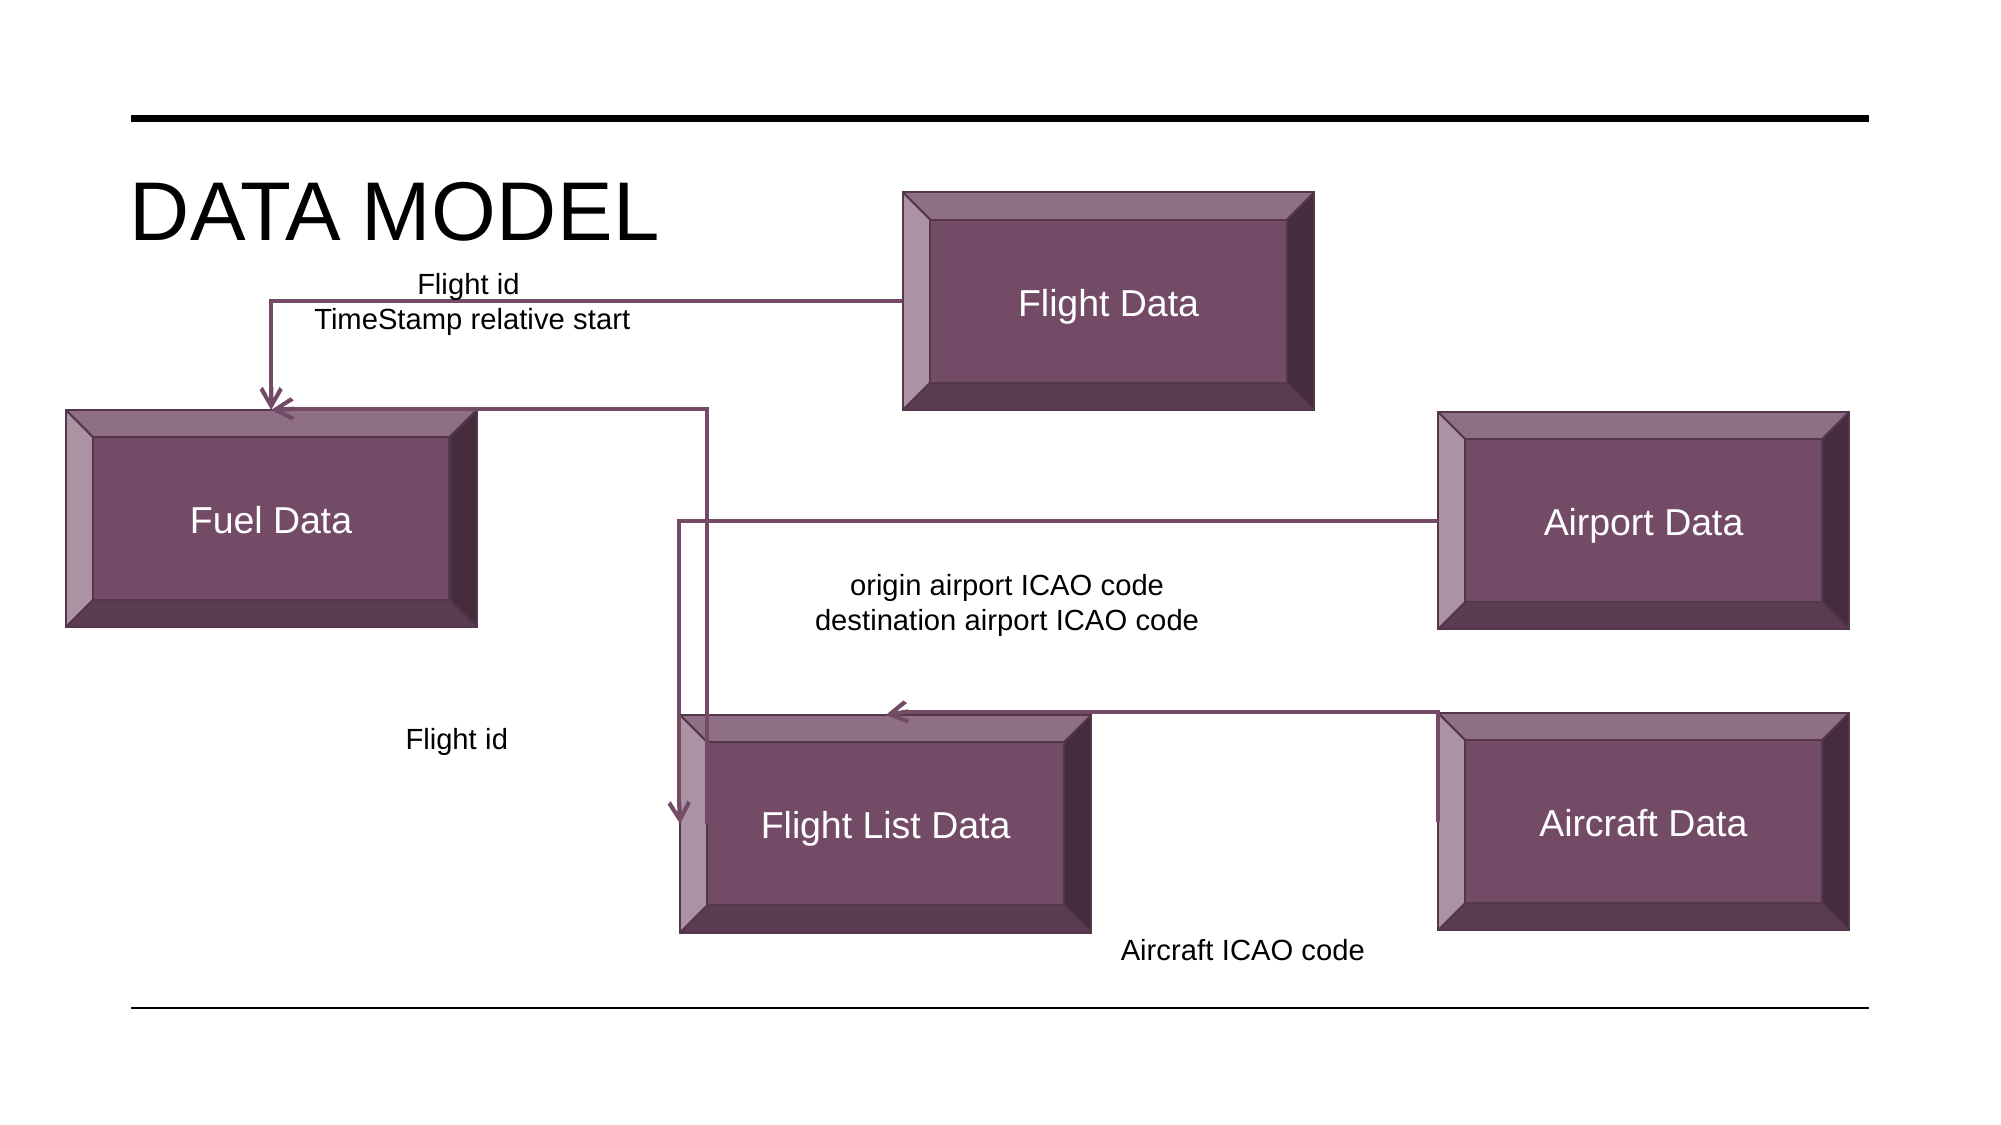

# Data Model
Flight Data
Flight id
TimeStamp relative start
Fuel Data
Airport Data
origin airport ICAO code
destination airport ICAO code
Flight id
Aircraft Data
Flight List Data
Aircraft ICAO code